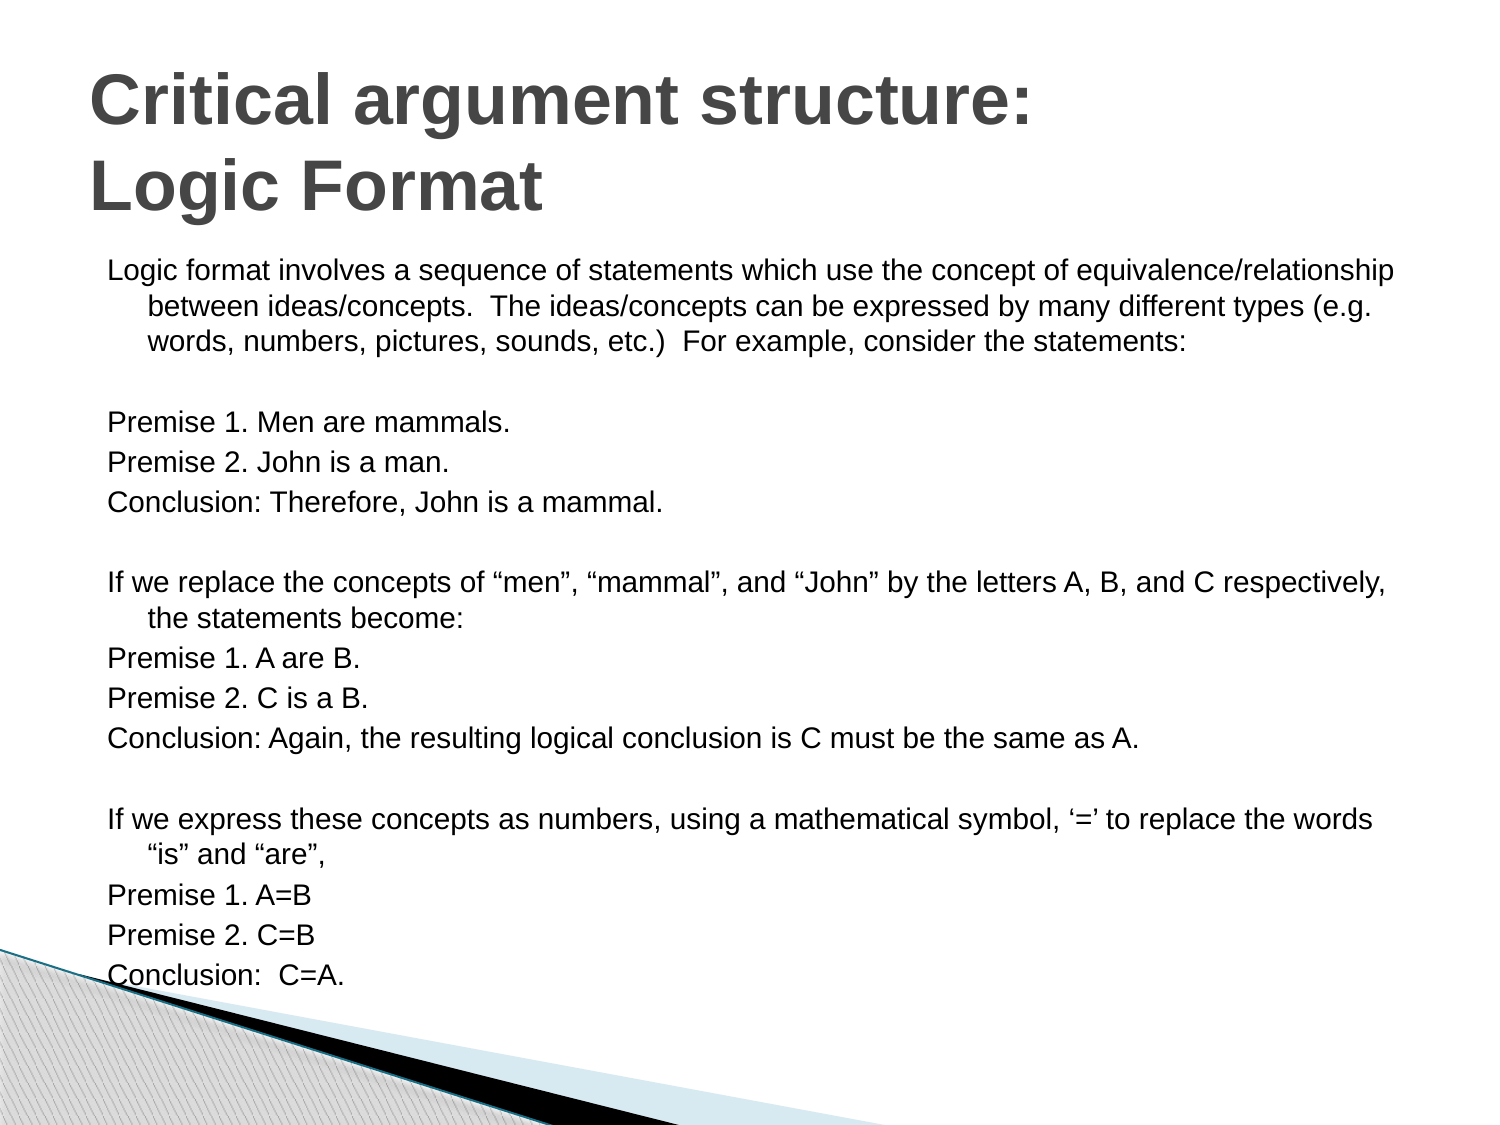

# Critical argument structure: Logic Format
Logic format involves a sequence of statements which use the concept of equivalence/relationship between ideas/concepts.  The ideas/concepts can be expressed by many different types (e.g. words, numbers, pictures, sounds, etc.)  For example, consider the statements:

Premise 1. Men are mammals.
Premise 2. John is a man.
Conclusion: Therefore, John is a mammal.

If we replace the concepts of “men”, “mammal”, and “John” by the letters A, B, and C respectively, the statements become:
Premise 1. A are B.
Premise 2. C is a B.
Conclusion: Again, the resulting logical conclusion is C must be the same as A.

If we express these concepts as numbers, using a mathematical symbol, ‘=’ to replace the words “is” and “are”,
Premise 1. A=B
Premise 2. C=B
Conclusion:  C=A.